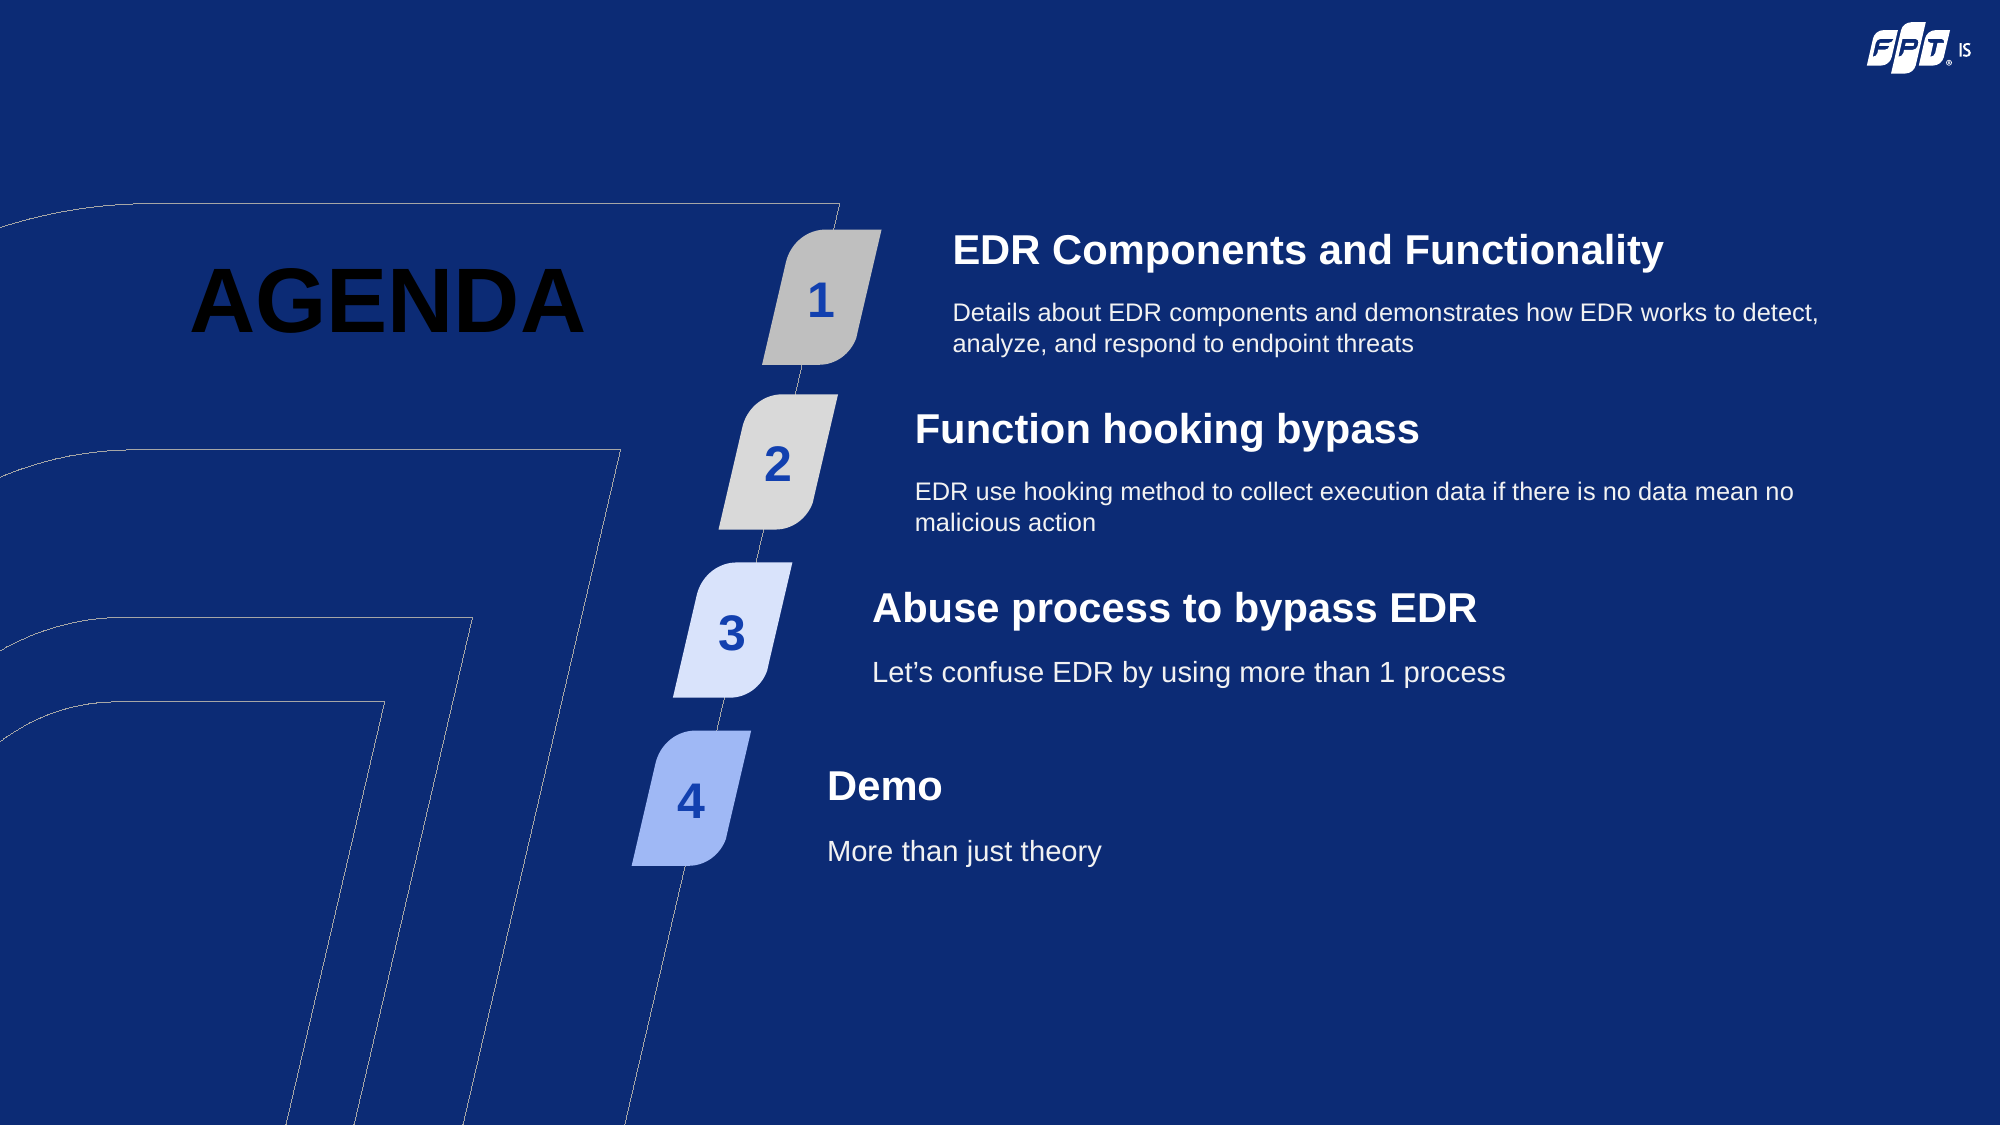

EDR Components and Functionality

1
# AGENDA
Details about EDR components and demonstrates how EDR works to detect, analyze, and respond to endpoint threats
2
Function hooking bypass

EDR use hooking method to collect execution data if there is no data mean no malicious action
3
Abuse process to bypass EDR

Let’s confuse EDR by using more than 1 process
4
Demo
More than just theory